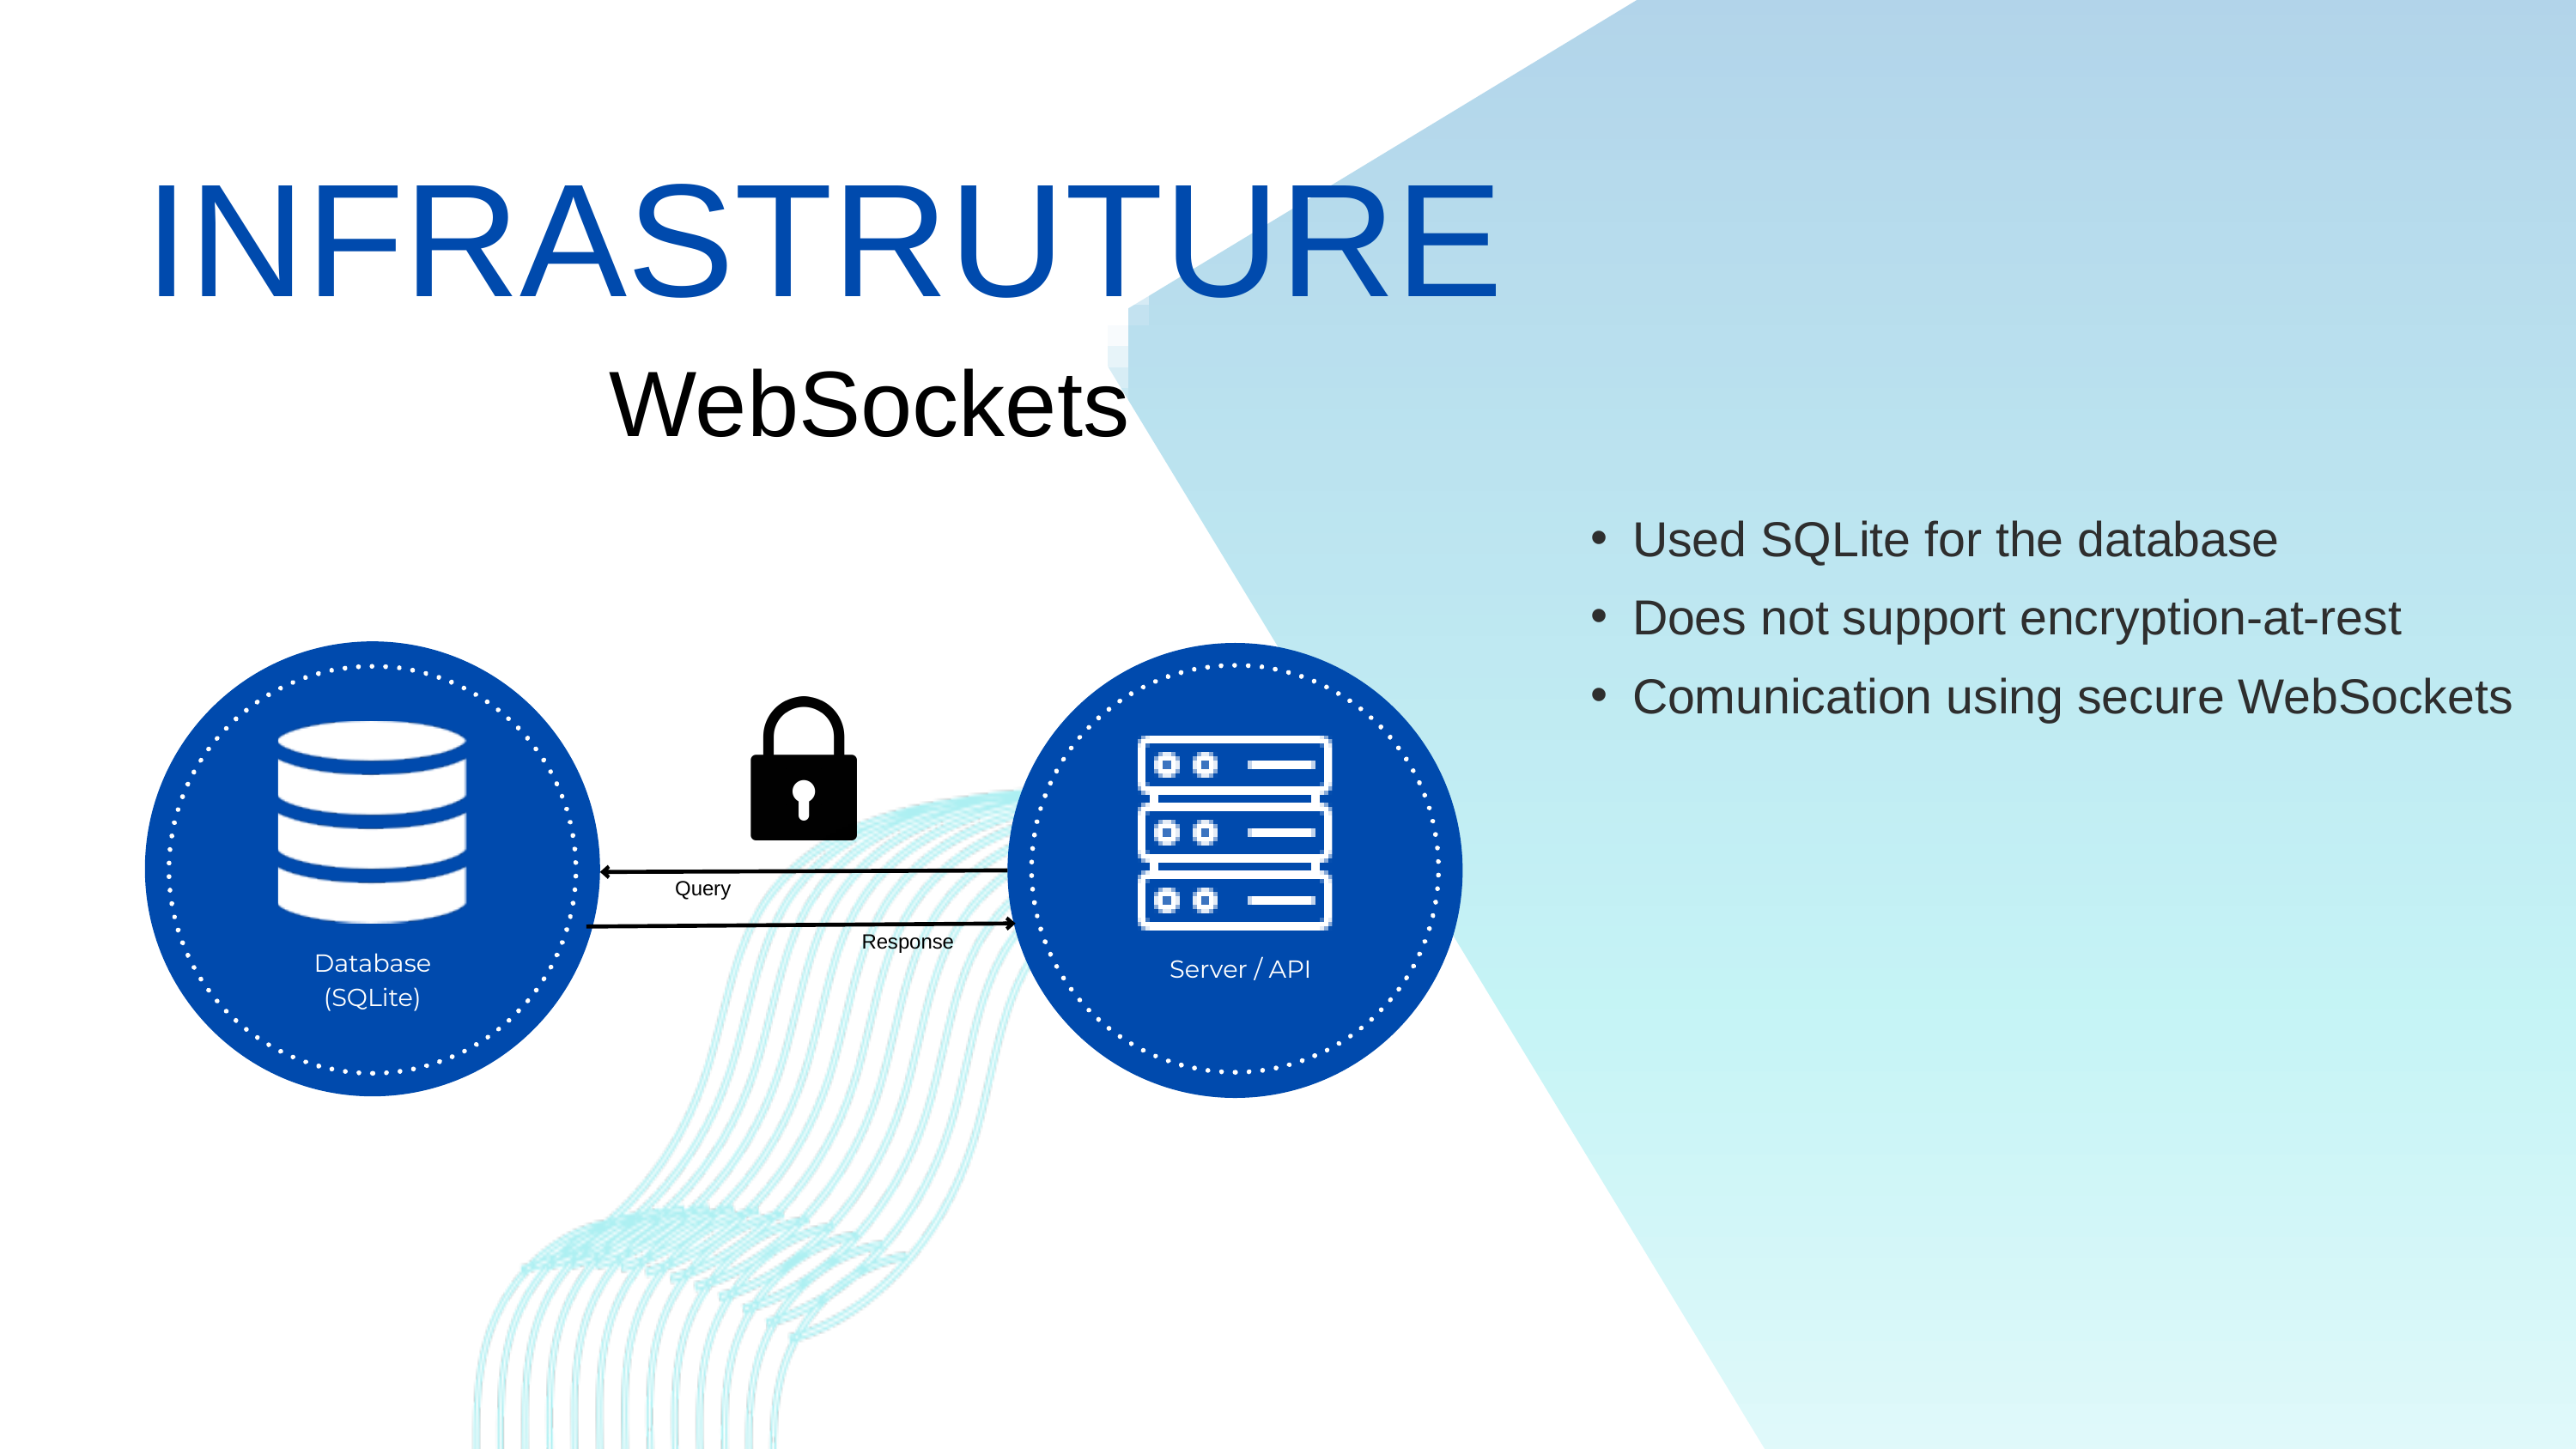

INFRASTRUTURE
WebSockets
Used SQLite for the database
Does not support encryption-at-rest
Comunication using secure WebSockets

Query

Response
Database
(SQLite)
Server / API